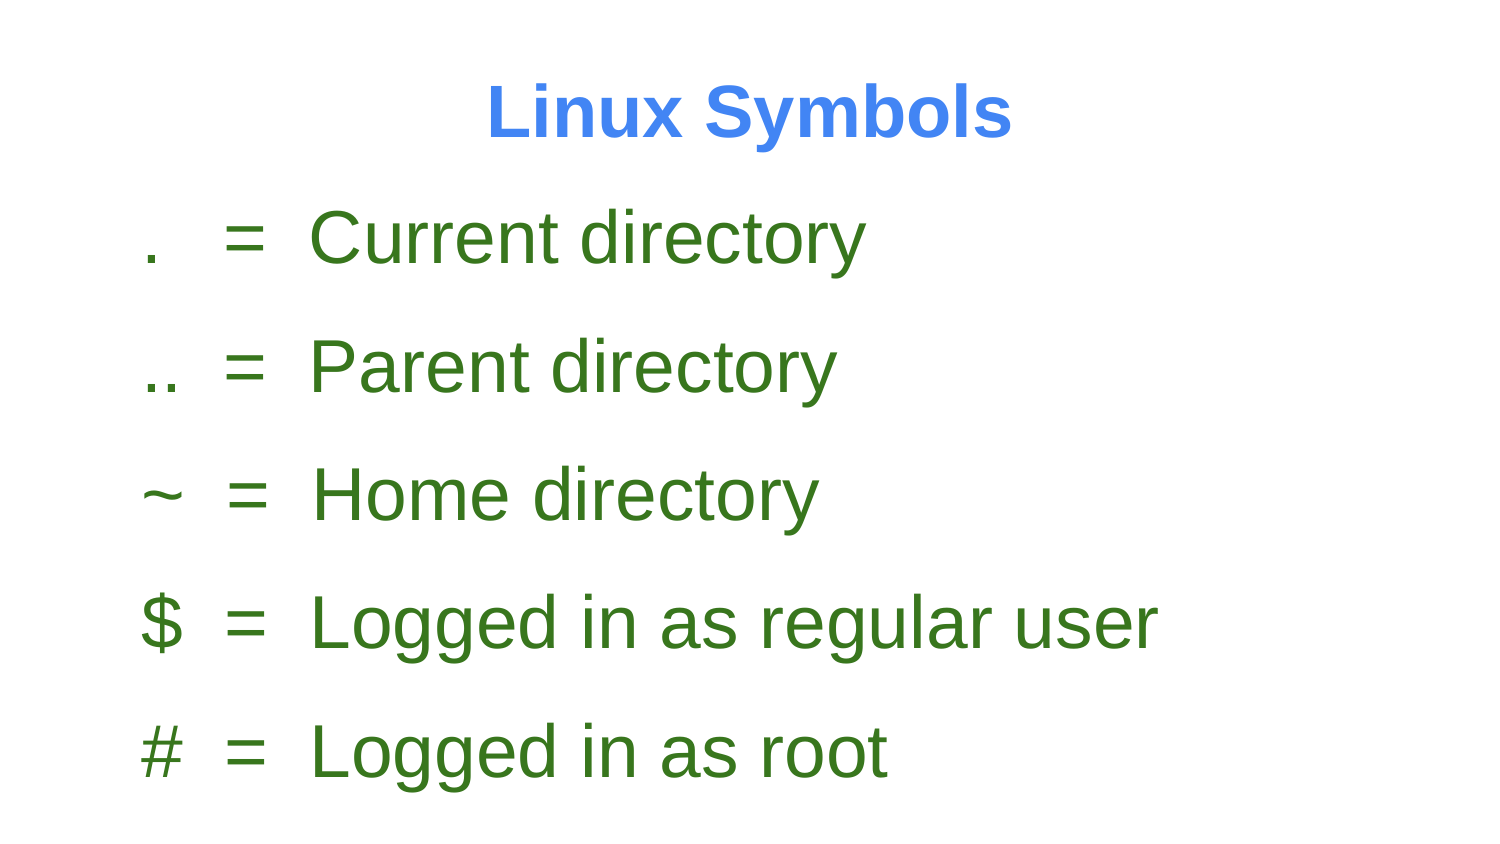

# Linux Symbols
.   =  Current directory
..  =  Parent directory
~  =  Home directory
$  =  Logged in as regular user
#  =  Logged in as root